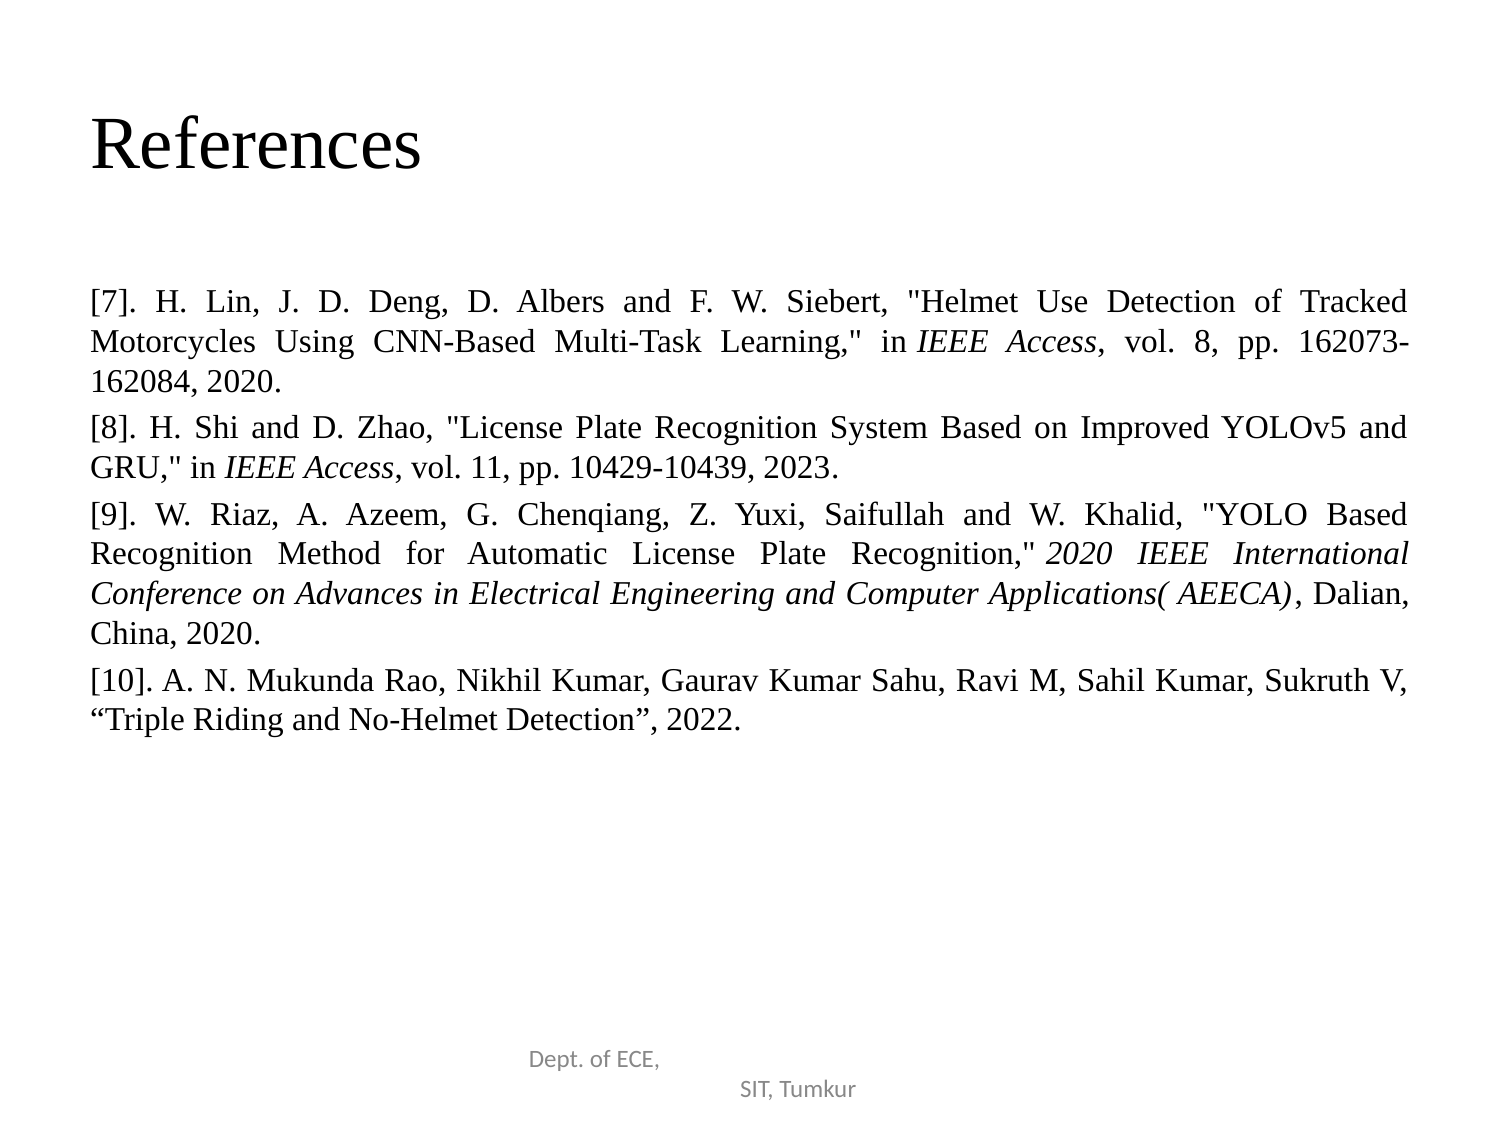

# References

[7]. H. Lin, J. D. Deng, D. Albers and F. W. Siebert, "Helmet Use Detection of Tracked Motorcycles Using CNN-Based Multi-Task Learning," in IEEE Access, vol. 8, pp. 162073-162084, 2020.
[8]. H. Shi and D. Zhao, "License Plate Recognition System Based on Improved YOLOv5 and GRU," in IEEE Access, vol. 11, pp. 10429-10439, 2023.
[9]. W. Riaz, A. Azeem, G. Chenqiang, Z. Yuxi, Saifullah and W. Khalid, "YOLO Based Recognition Method for Automatic License Plate Recognition," 2020 IEEE International Conference on Advances in Electrical Engineering and Computer Applications( AEECA), Dalian, China, 2020.
[10]. A. N. Mukunda Rao, Nikhil Kumar, Gaurav Kumar Sahu, Ravi M, Sahil Kumar, Sukruth V, “Triple Riding and No-Helmet Detection”, 2022.

Dept. of ECE,                                                                        SIT, Tumkur